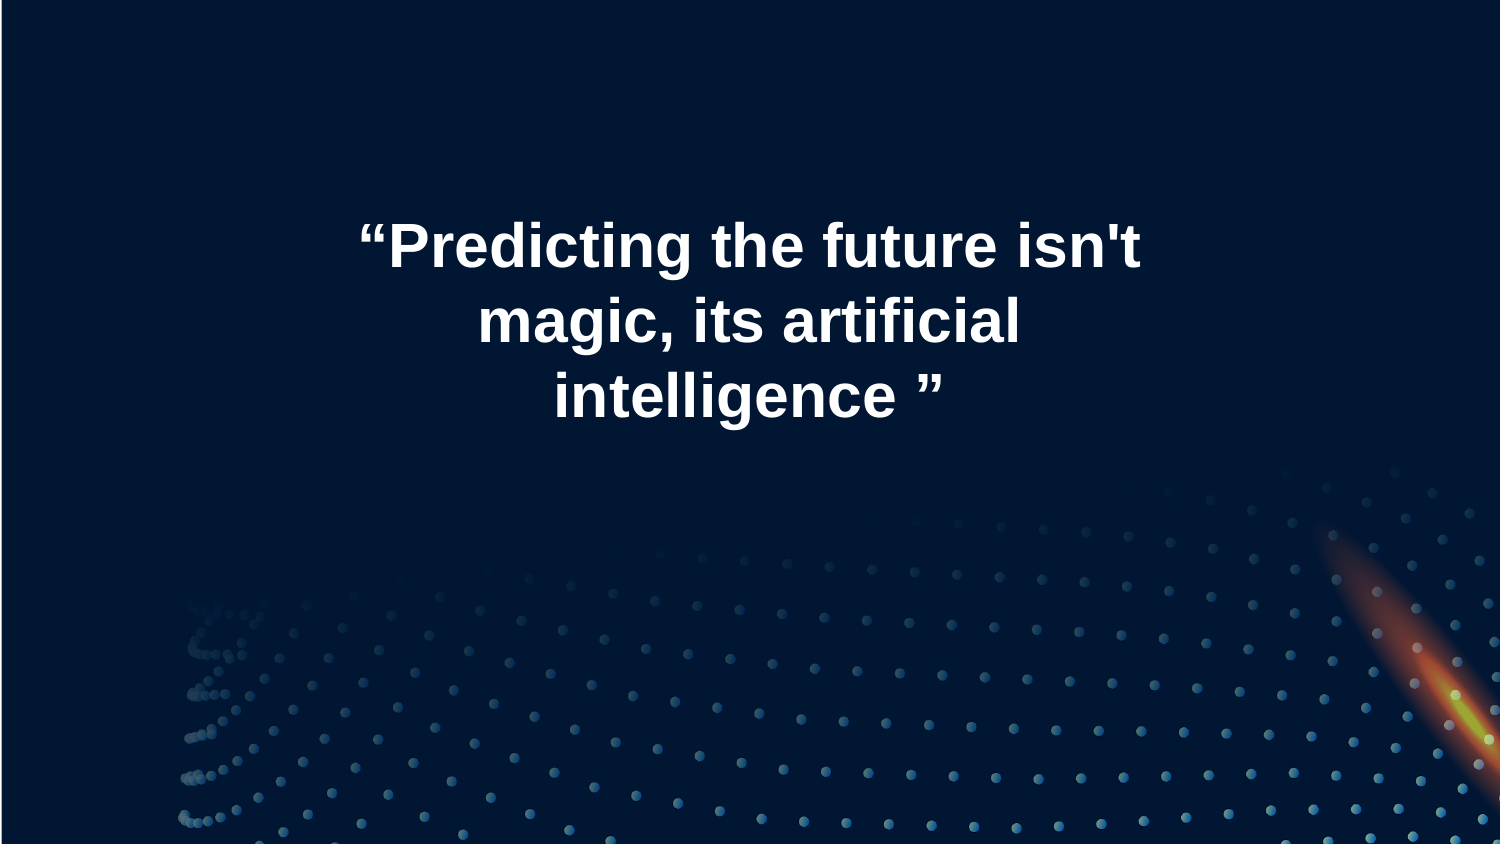

# “Predicting the future isn't magic, its artificial intelligence ”